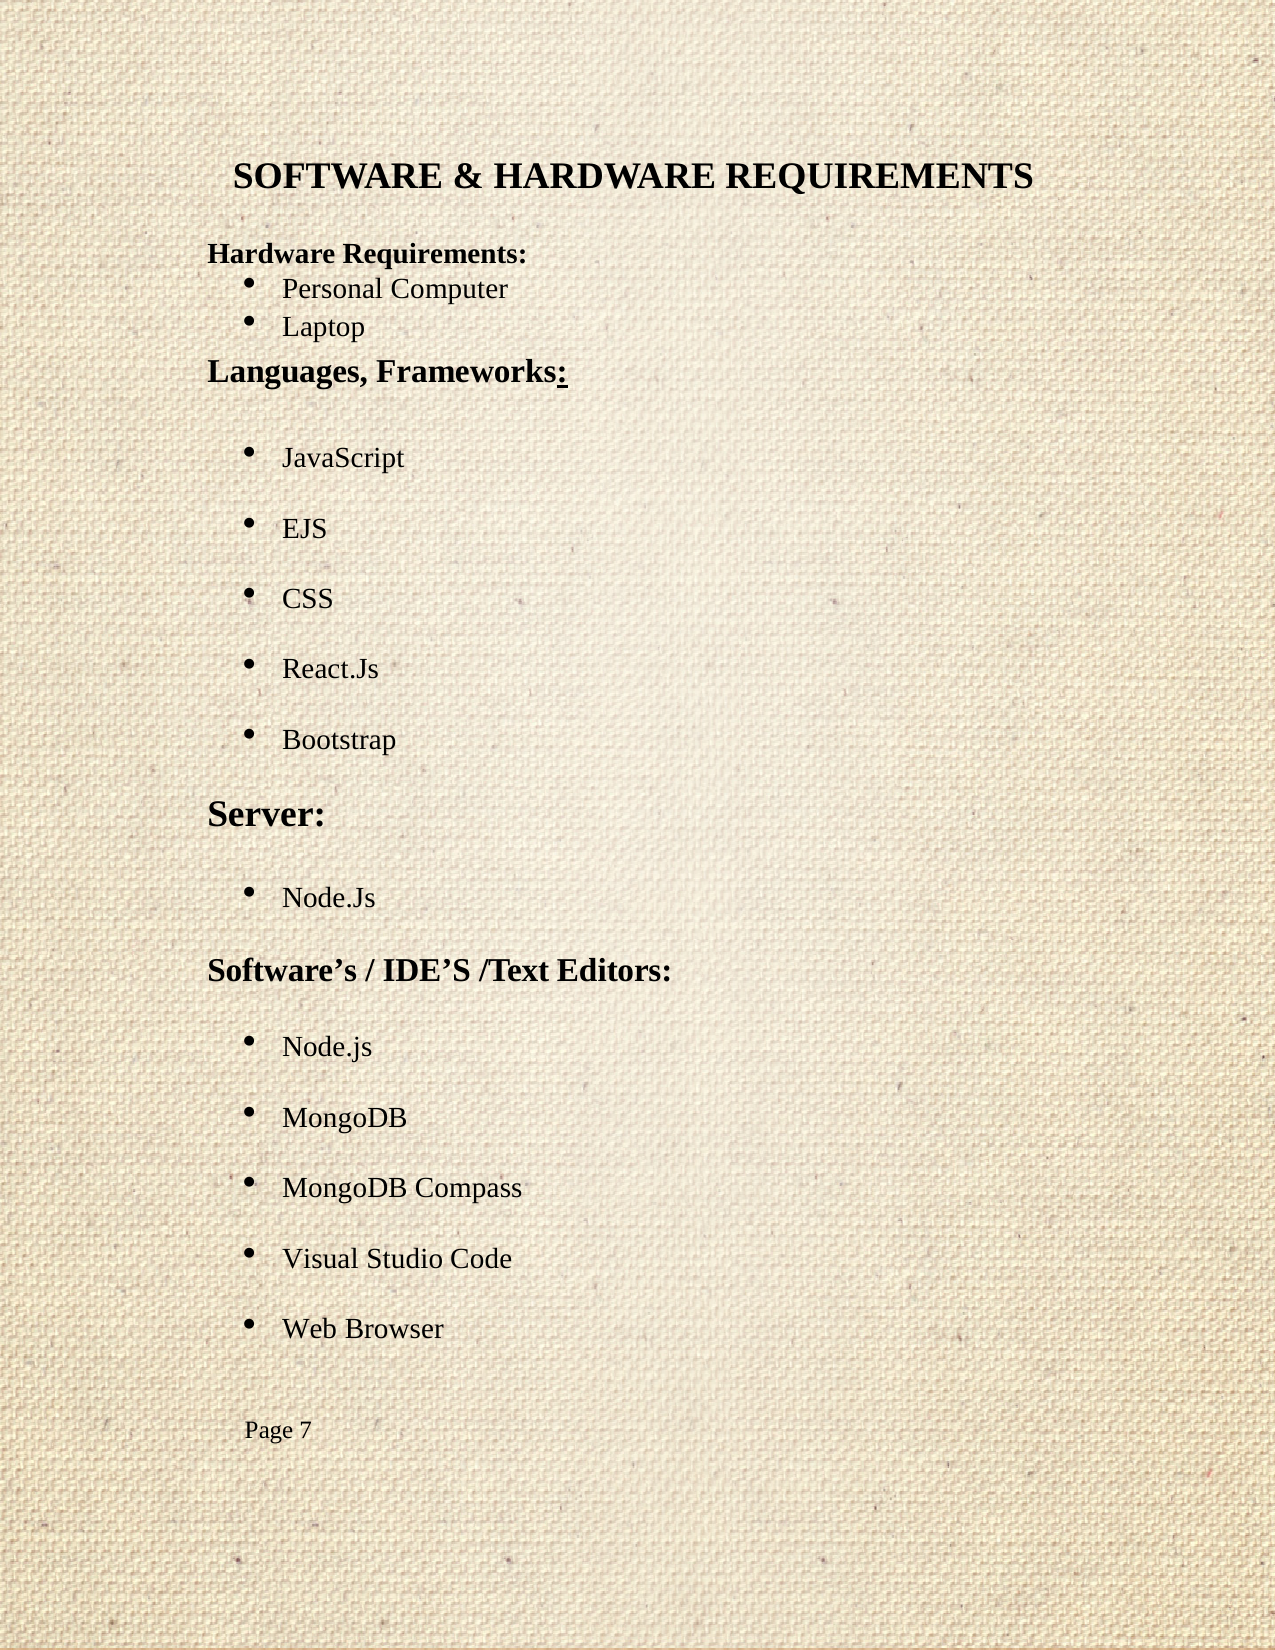

SOFTWARE & HARDWARE REQUIREMENTS

Hardware Requirements:
Personal Computer
Laptop
Languages, Frameworks:

JavaScript

EJS

CSS

React.Js

Bootstrap

Server:

Node.Js

Software’s / IDE’S /Text Editors:

Node.js

MongoDB

MongoDB Compass

Visual Studio Code

Web Browser

Page 7